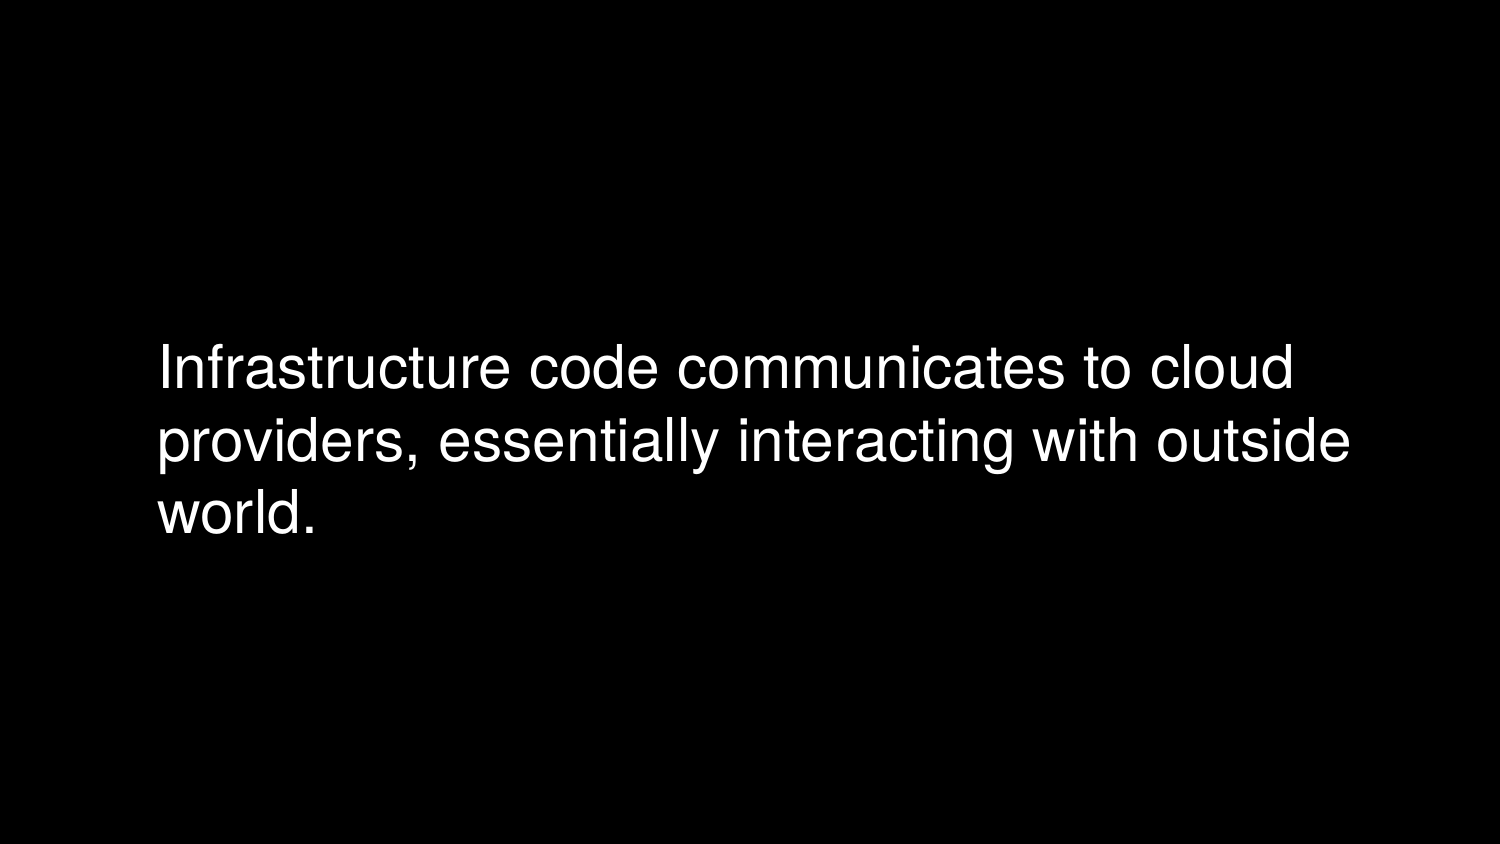

Infrastructure code communicates to cloud providers, essentially interacting with outside world.